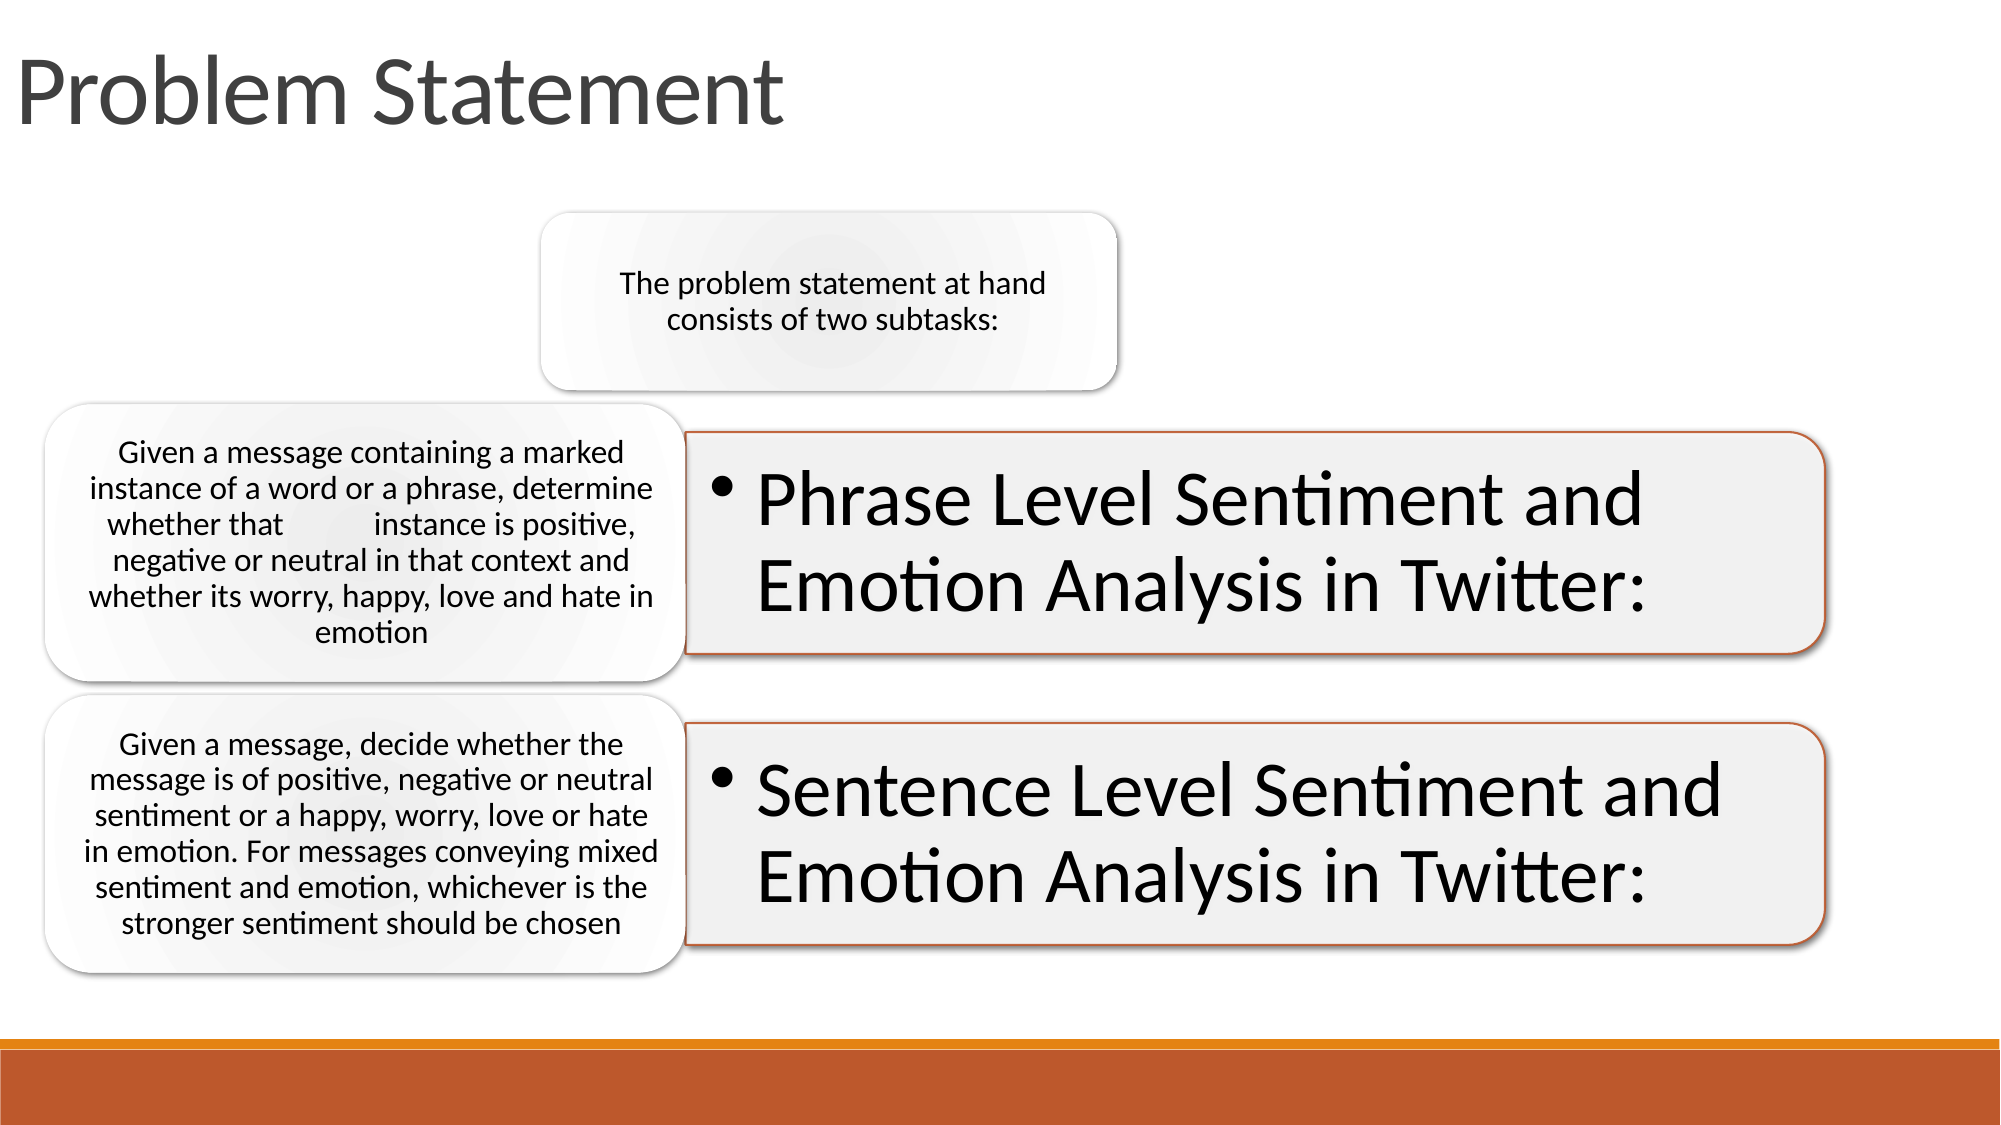

Problem Statement
The problem statement at hand consists of two subtasks:
Phrase Level Sentiment and Emotion Analysis in Twitter:
Given a message containing a marked instance of a word or a phrase, determine whether that            instance is positive, negative or neutral in that context and whether its worry, happy, love and hate in emotion
Sentence Level Sentiment and Emotion Analysis in Twitter:
Given a message, decide whether the message is of positive, negative or neutral sentiment or a happy, worry, love or hate in emotion. For messages conveying mixed sentiment and emotion, whichever is the stronger sentiment should be chosen